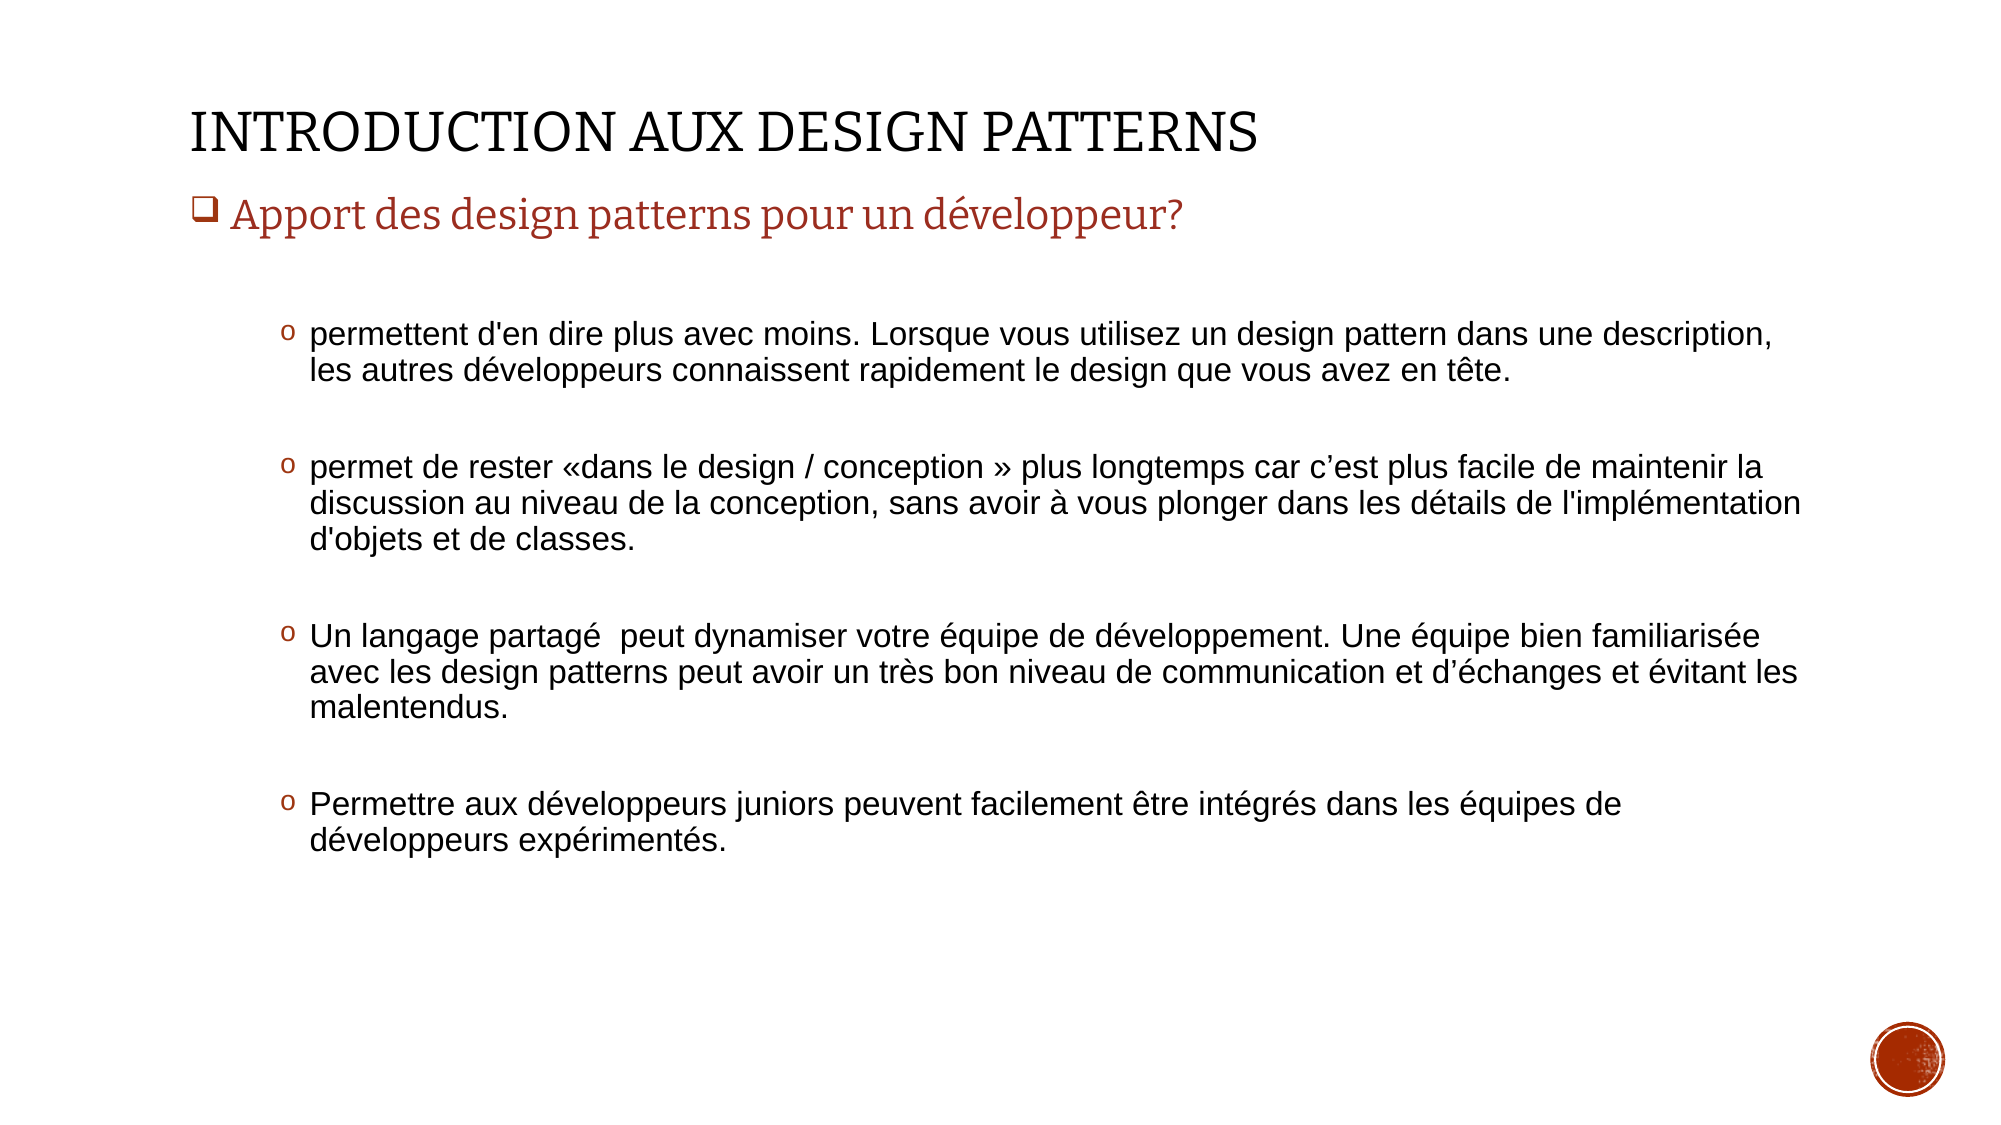

# Introduction aux Design Patterns
 Apport des design patterns pour un développeur?

permettent d'en dire plus avec moins. Lorsque vous utilisez un design pattern dans une description, les autres développeurs connaissent rapidement le design que vous avez en tête.

permet de rester «dans le design / conception » plus longtemps car c’est plus facile de maintenir la discussion au niveau de la conception, sans avoir à vous plonger dans les détails de l'implémentation d'objets et de classes.

Un langage partagé  peut dynamiser votre équipe de développement. Une équipe bien familiarisée avec les design patterns peut avoir un très bon niveau de communication et d’échanges et évitant les malentendus.

Permettre aux développeurs juniors peuvent facilement être intégrés dans les équipes de développeurs expérimentés.